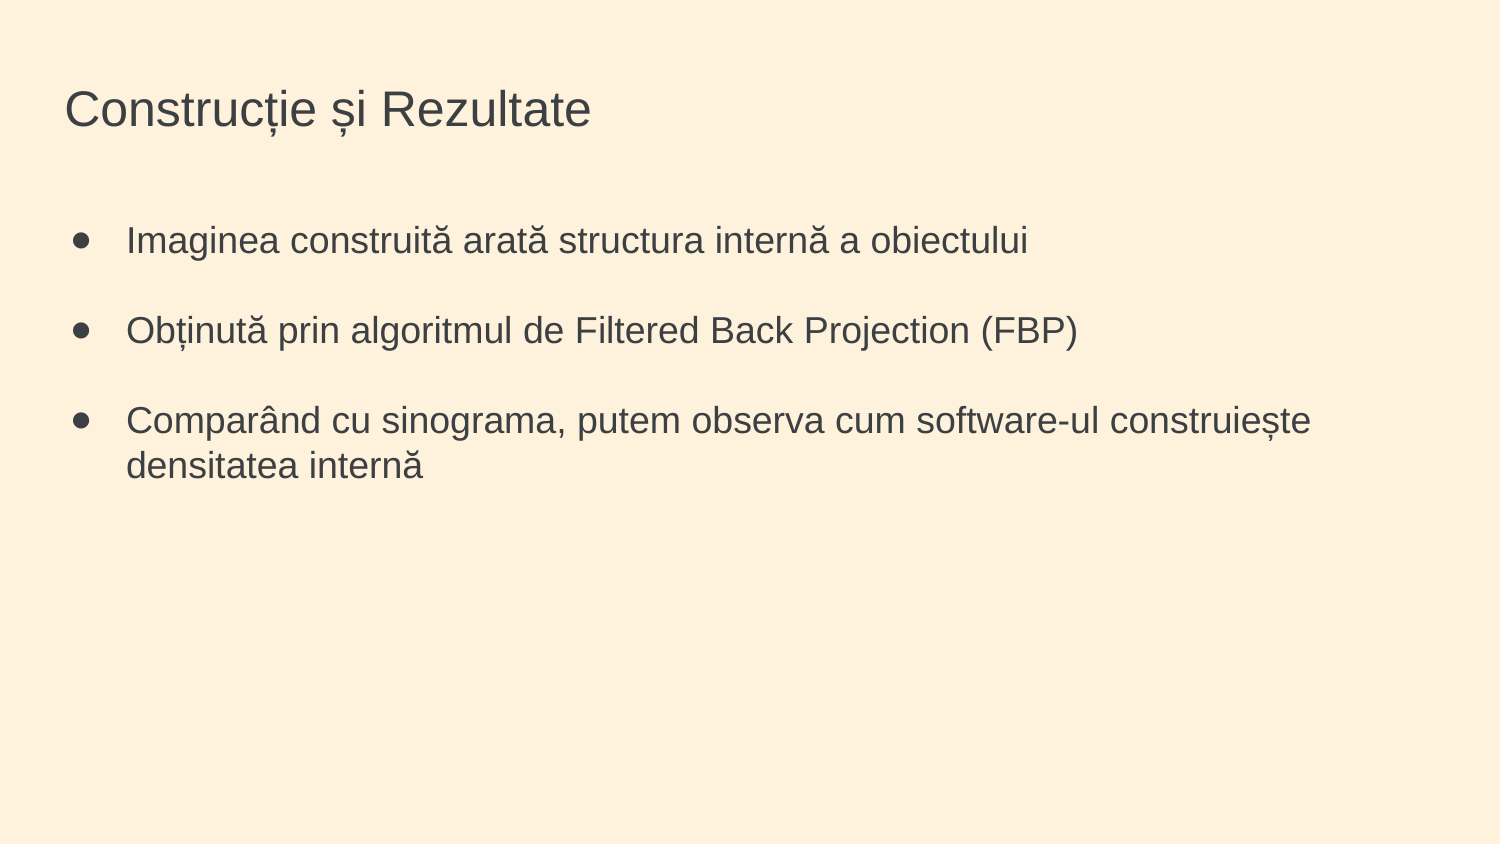

# Construcție și Rezultate
Imaginea construită arată structura internă a obiectului

Obținută prin algoritmul de Filtered Back Projection (FBP)

Comparând cu sinograma, putem observa cum software-ul construiește densitatea internă